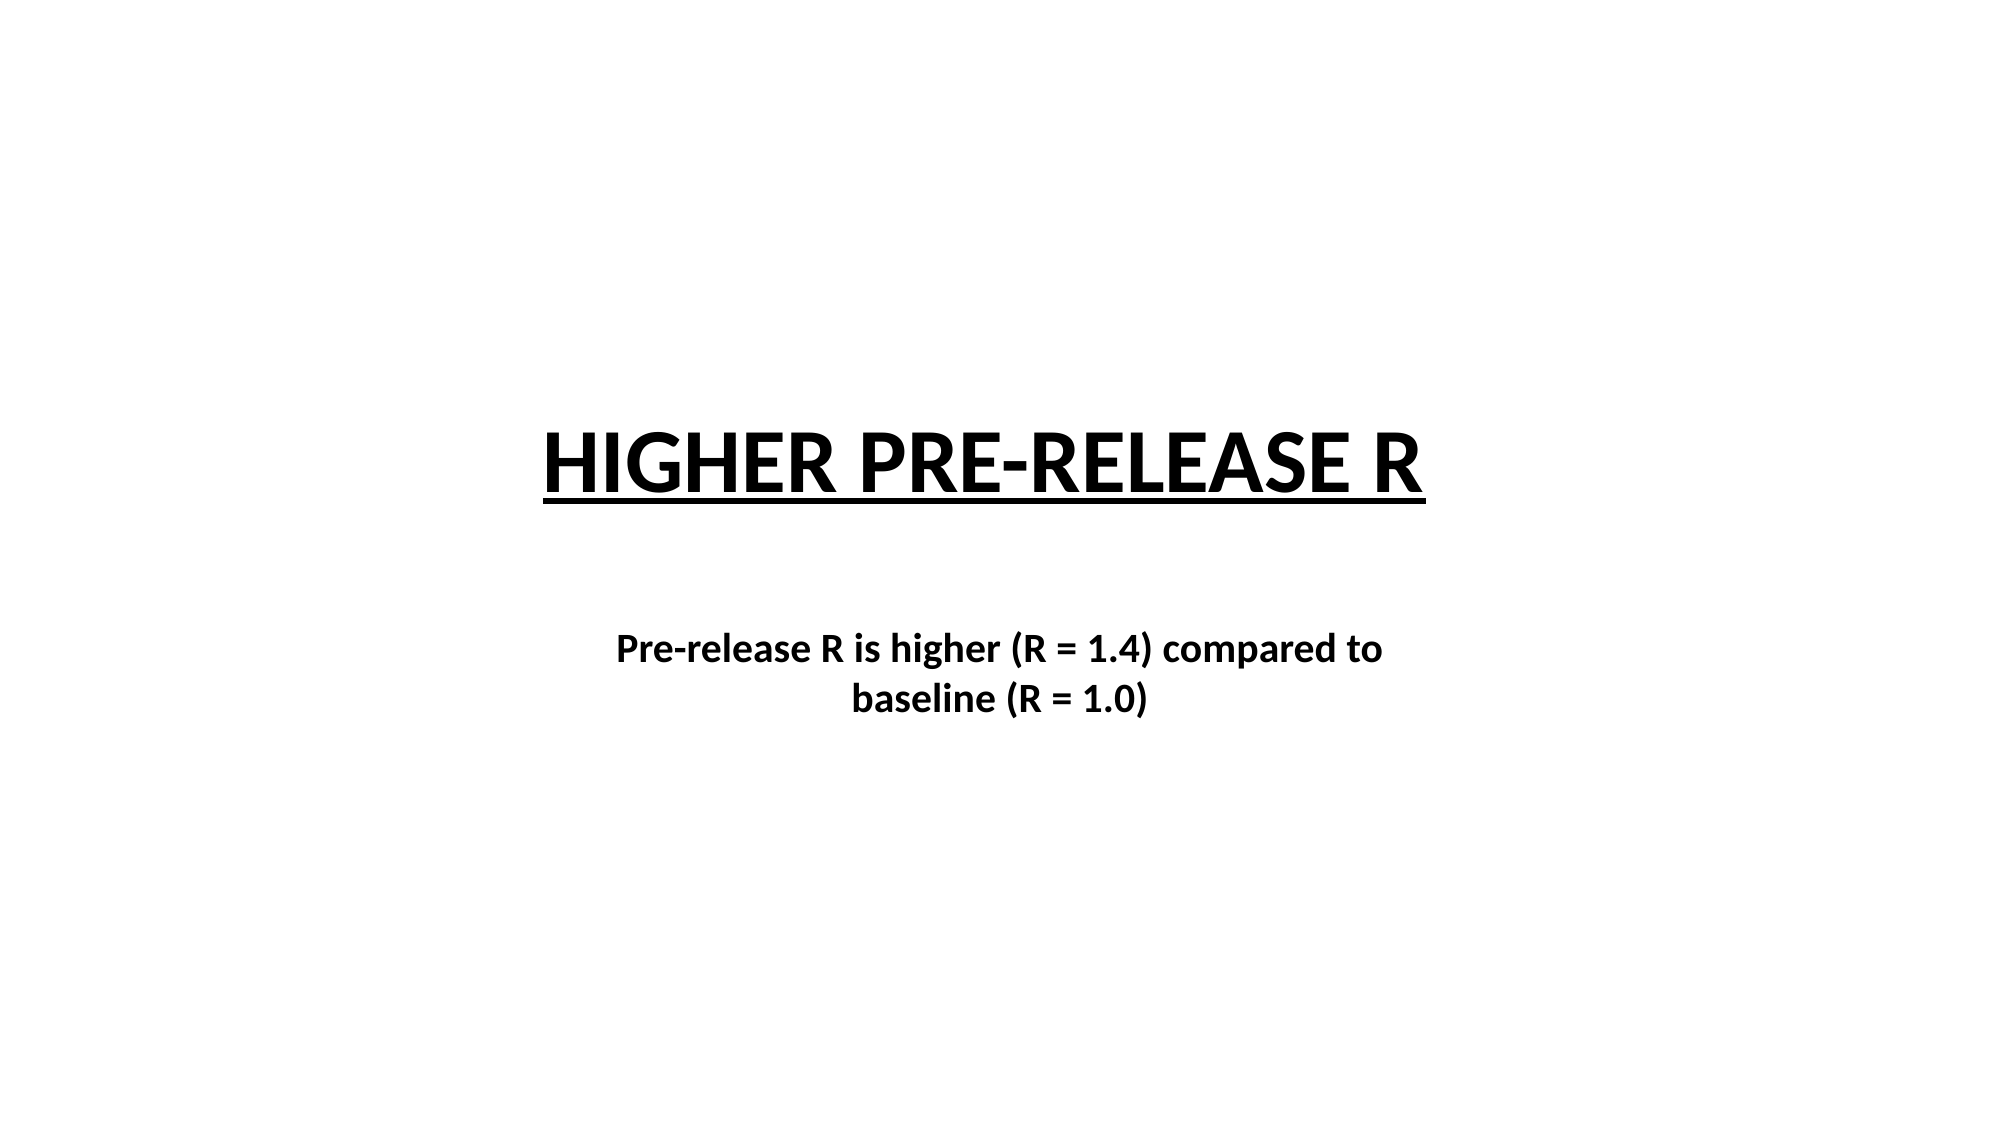

HIGHER PRE-RELEASE R

Pre-release R is higher (R = 1.4) compared to baseline (R = 1.0)